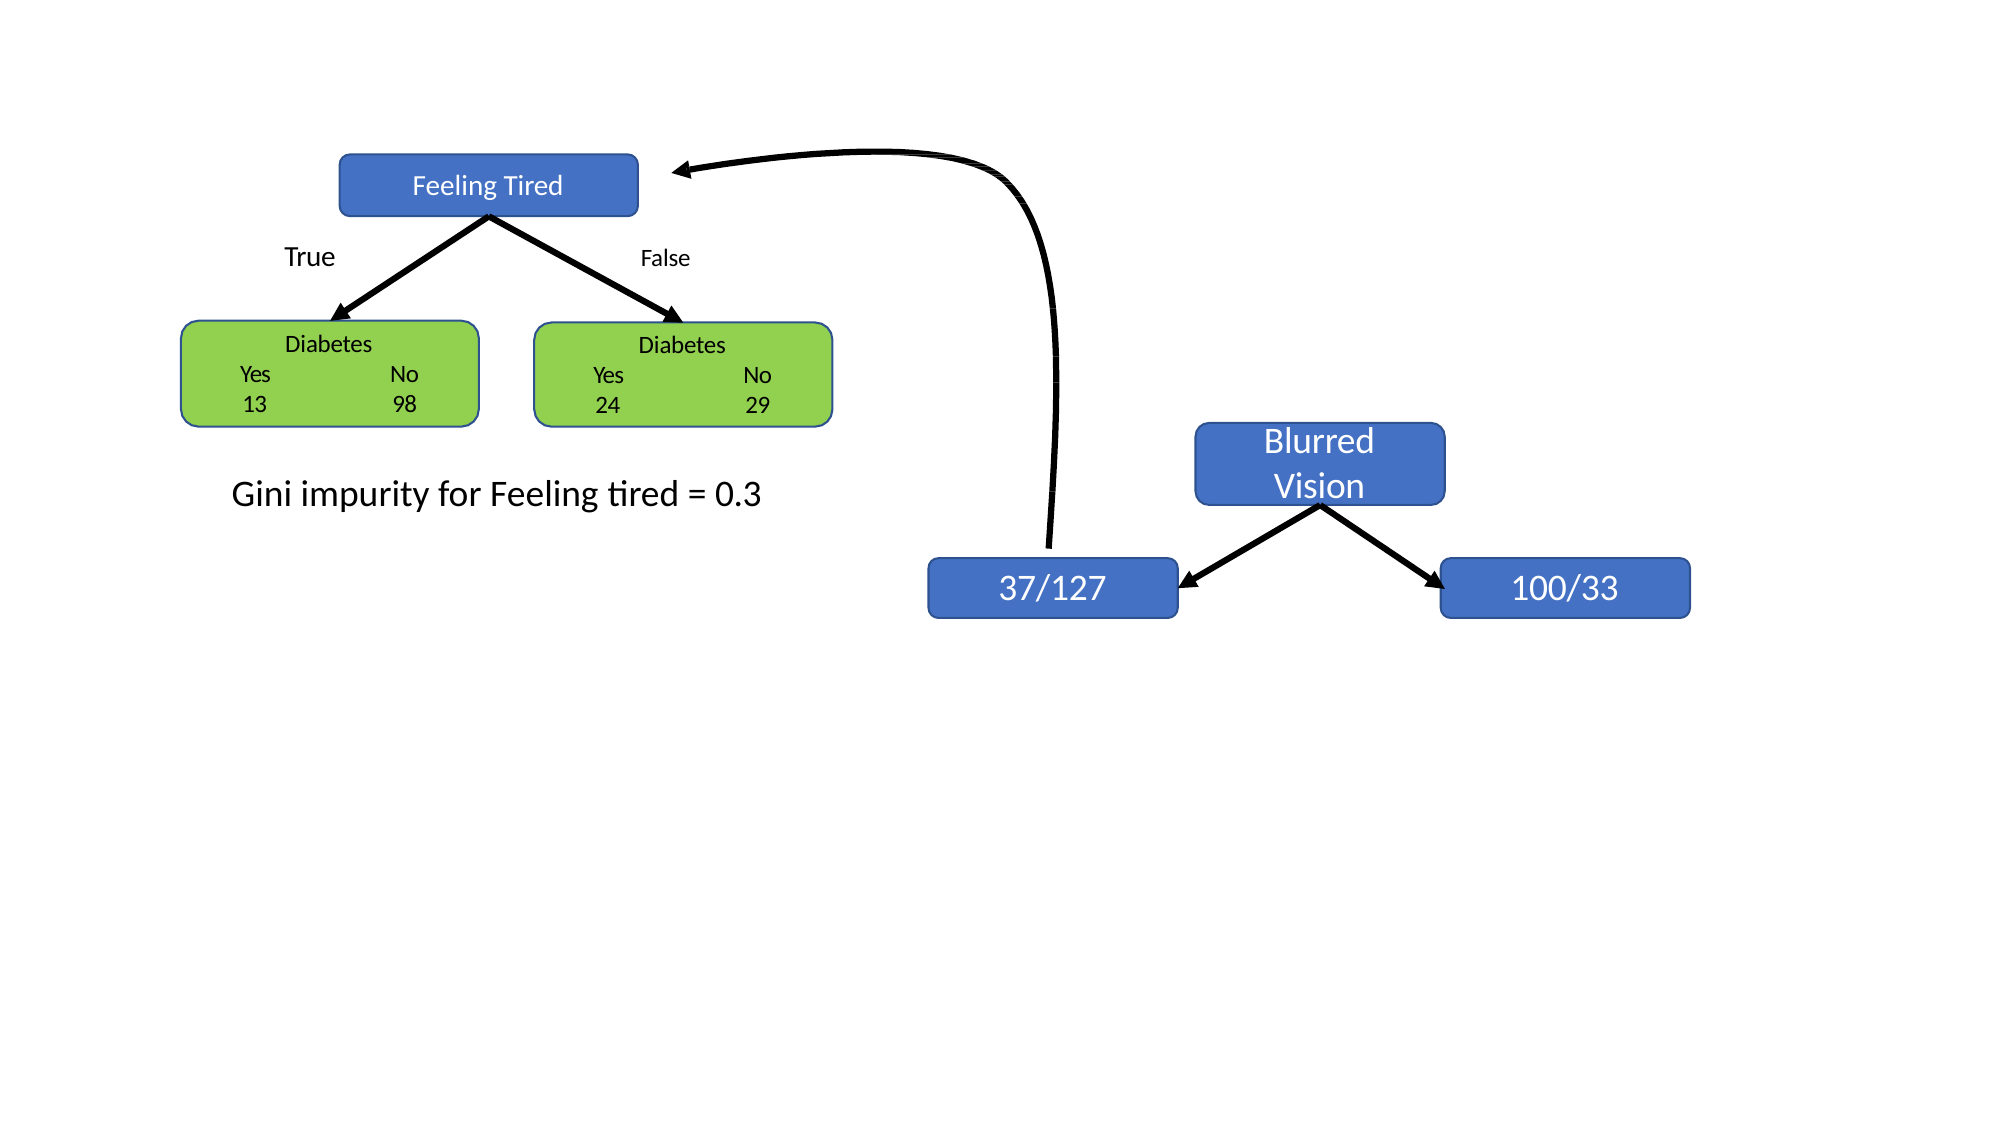

Feeling Tired

True
False

Diabetes
Diabetes
Yes 13
No 98
Yes 24
No 29
Blurred
Vision

Gini impurity for Feeling tired = 0.3

37/127
100/33